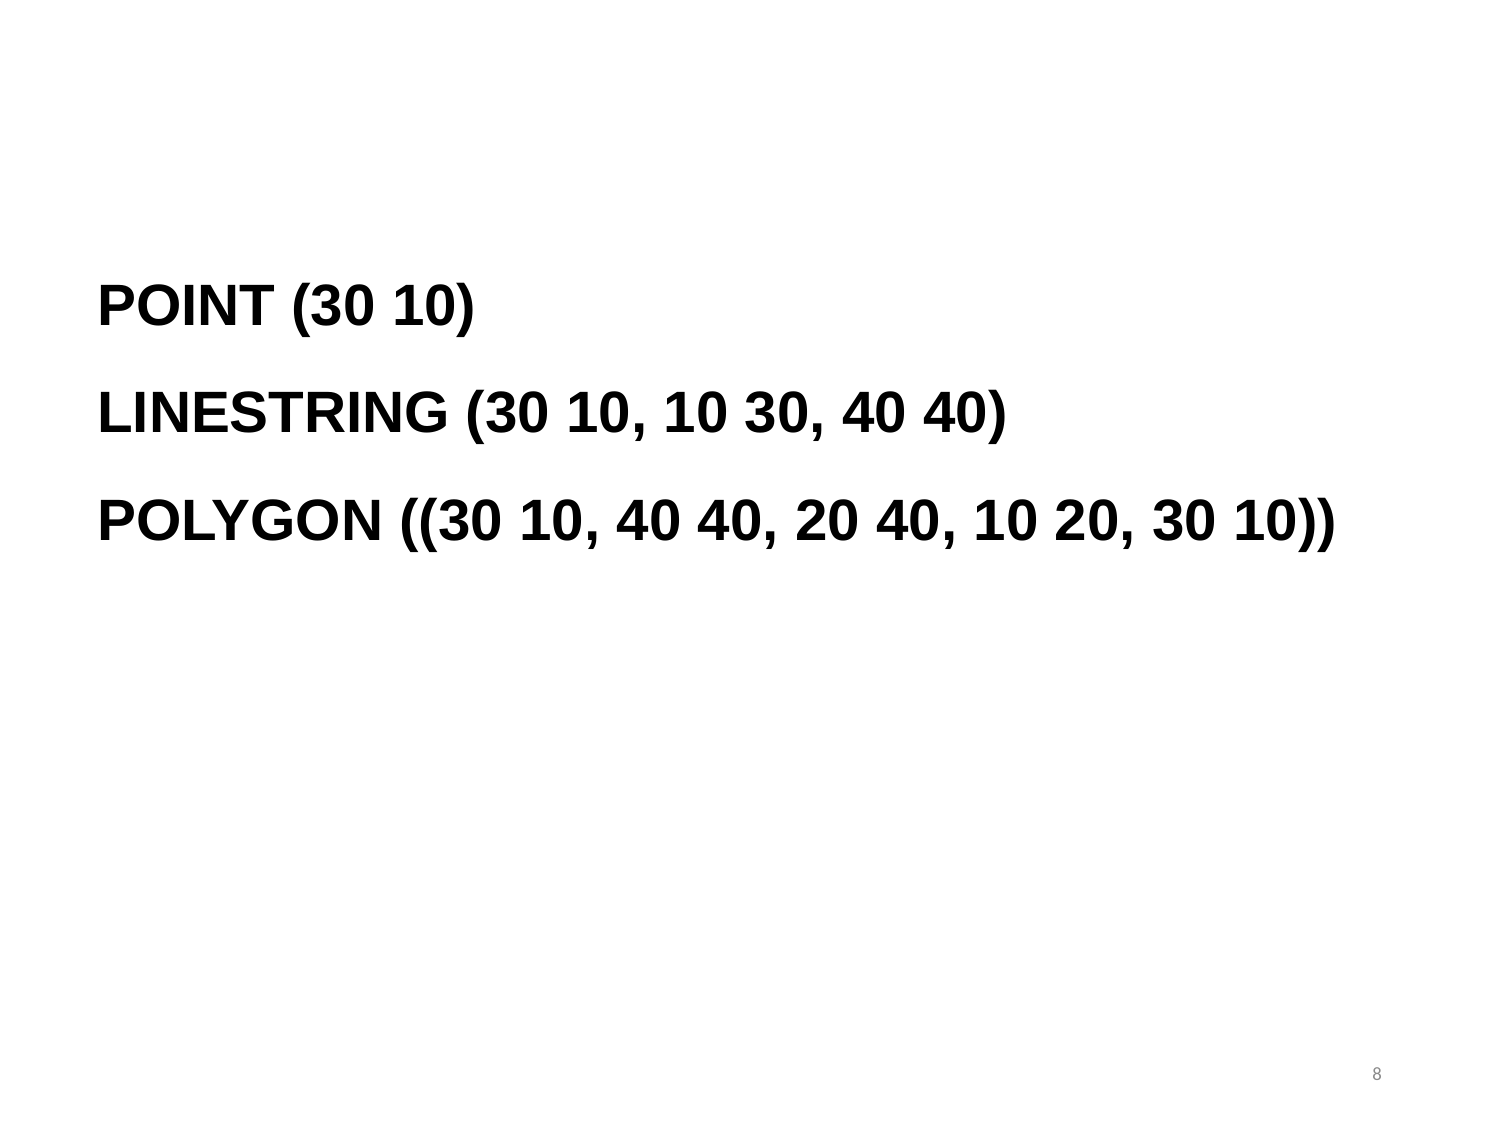

POINT (30 10)
LINESTRING (30 10, 10 30, 40 40)
POLYGON ((30 10, 40 40, 20 40, 10 20, 30 10))
8